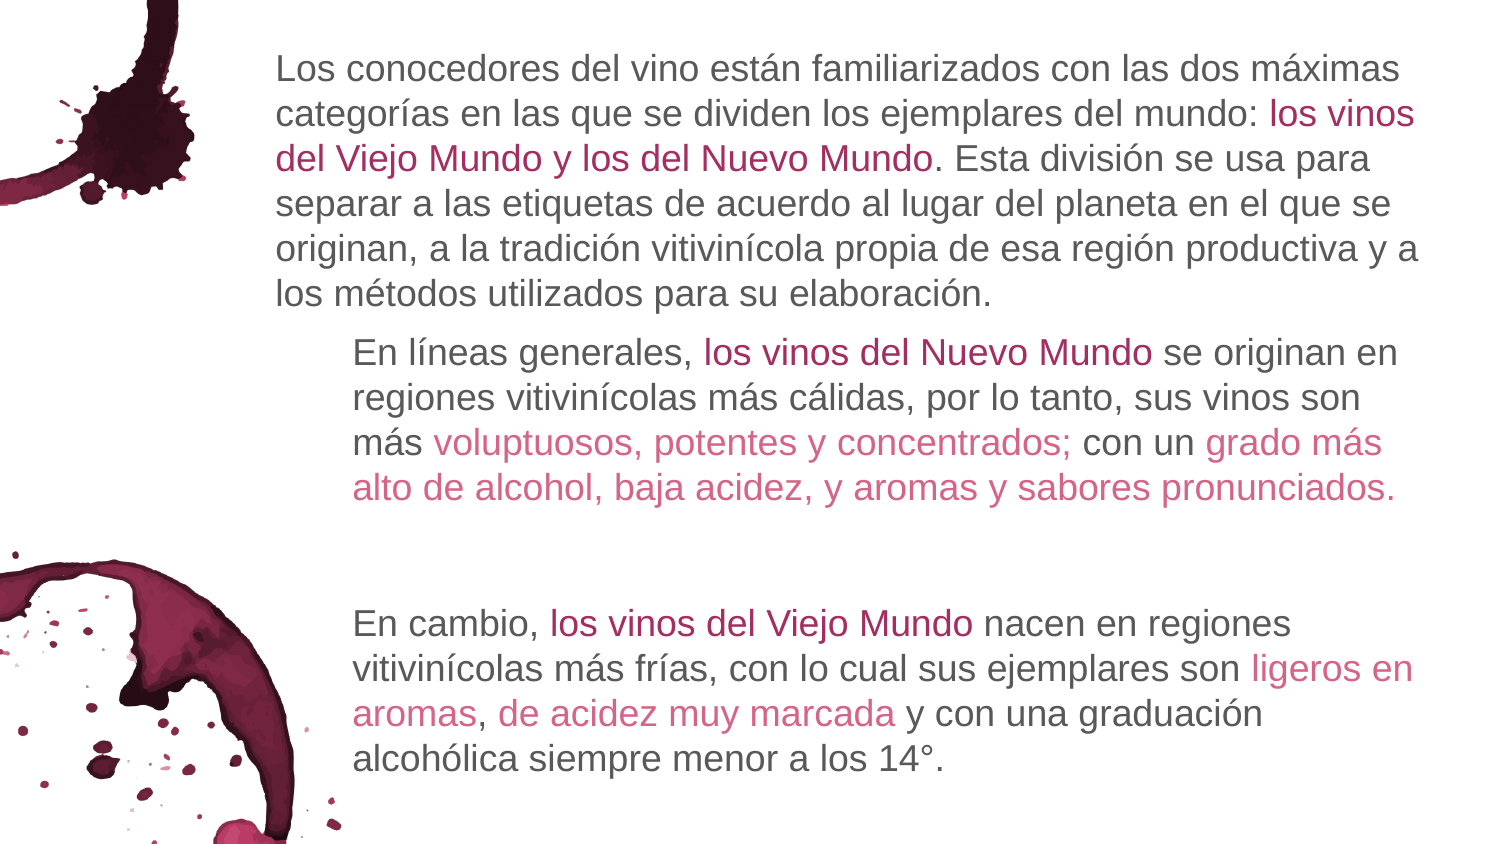

Los conocedores del vino están familiarizados con las dos máximas categorías en las que se dividen los ejemplares del mundo: los vinos del Viejo Mundo y los del Nuevo Mundo. Esta división se usa para separar a las etiquetas de acuerdo al lugar del planeta en el que se originan, a la tradición vitivinícola propia de esa región productiva y a los métodos utilizados para su elaboración.
# En líneas generales, los vinos del Nuevo Mundo se originan en regiones vitivinícolas más cálidas, por lo tanto, sus vinos son más voluptuosos, potentes y concentrados; con un grado más alto de alcohol, baja acidez, y aromas y sabores pronunciados.

En cambio, los vinos del Viejo Mundo nacen en regiones vitivinícolas más frías, con lo cual sus ejemplares son ligeros en aromas, de acidez muy marcada y con una graduación alcohólica siempre menor a los 14°.